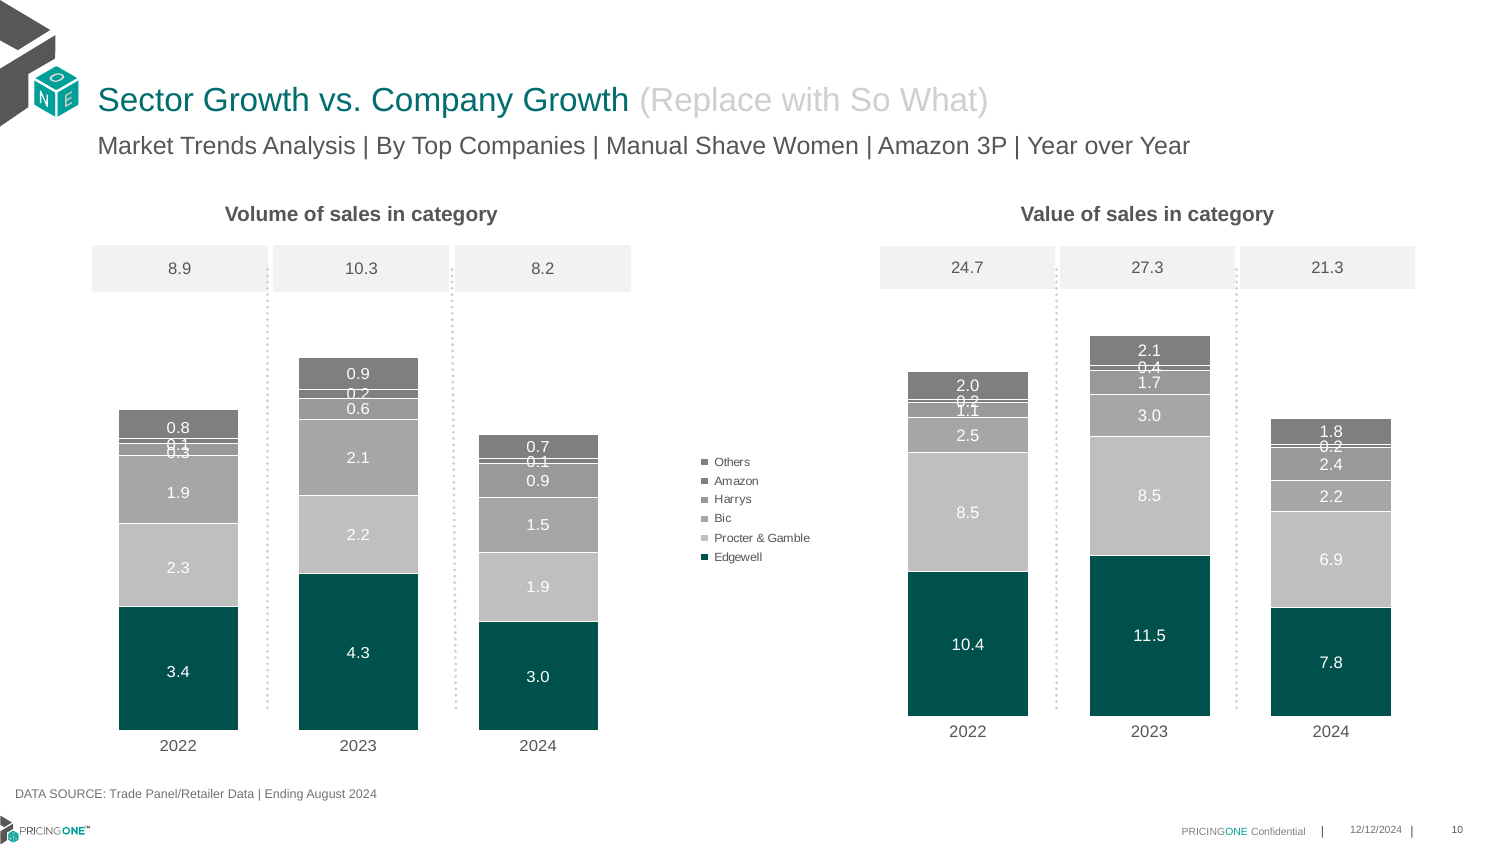

# Sector Growth vs. Company Growth (Replace with So What)
Market Trends Analysis | By Top Companies | Manual Shave Women | Amazon 3P | Year over Year
| Value of sales in category |  |  |
| --- | --- | --- |
| 24.7 | 27.3 | 21.3 |
| Volume of sales in category |  |  |
| --- | --- | --- |
| 8.9 | 10.3 | 8.2 |

### Chart

| Category | Edgewell | Procter & Gamble | Bic | Harrys | Amazon | Others |
|---|---|---|---|---|---|---|
| 2022 | 10.363025 | 8.514741 | 2.49599 | 1.066596 | 0.218356 | 2.047097 |
| 2023 | 11.535505 | 8.523515 | 2.998539 | 1.716804 | 0.369206 | 2.114449 |
| 2024 | 7.792644 | 6.886716 | 2.213354 | 2.383095 | 0.190622 | 1.827231 |

### Chart

| Category | Edgewell | Procter & Gamble | Bic | Harrys | Amazon | Others |
|---|---|---|---|---|---|---|
| 2022 | 3.449857 | 2.272213 | 1.901785 | 0.317999 | 0.141818 | 0.792779 |
| 2023 | 4.338486 | 2.174866 | 2.104327 | 0.581858 | 0.242384 | 0.89781 |
| 2024 | 3.020423 | 1.9135 | 1.521367 | 0.935407 | 0.128976 | 0.679103 |
DATA SOURCE: Trade Panel/Retailer Data | Ending August 2024

12/12/2024
10